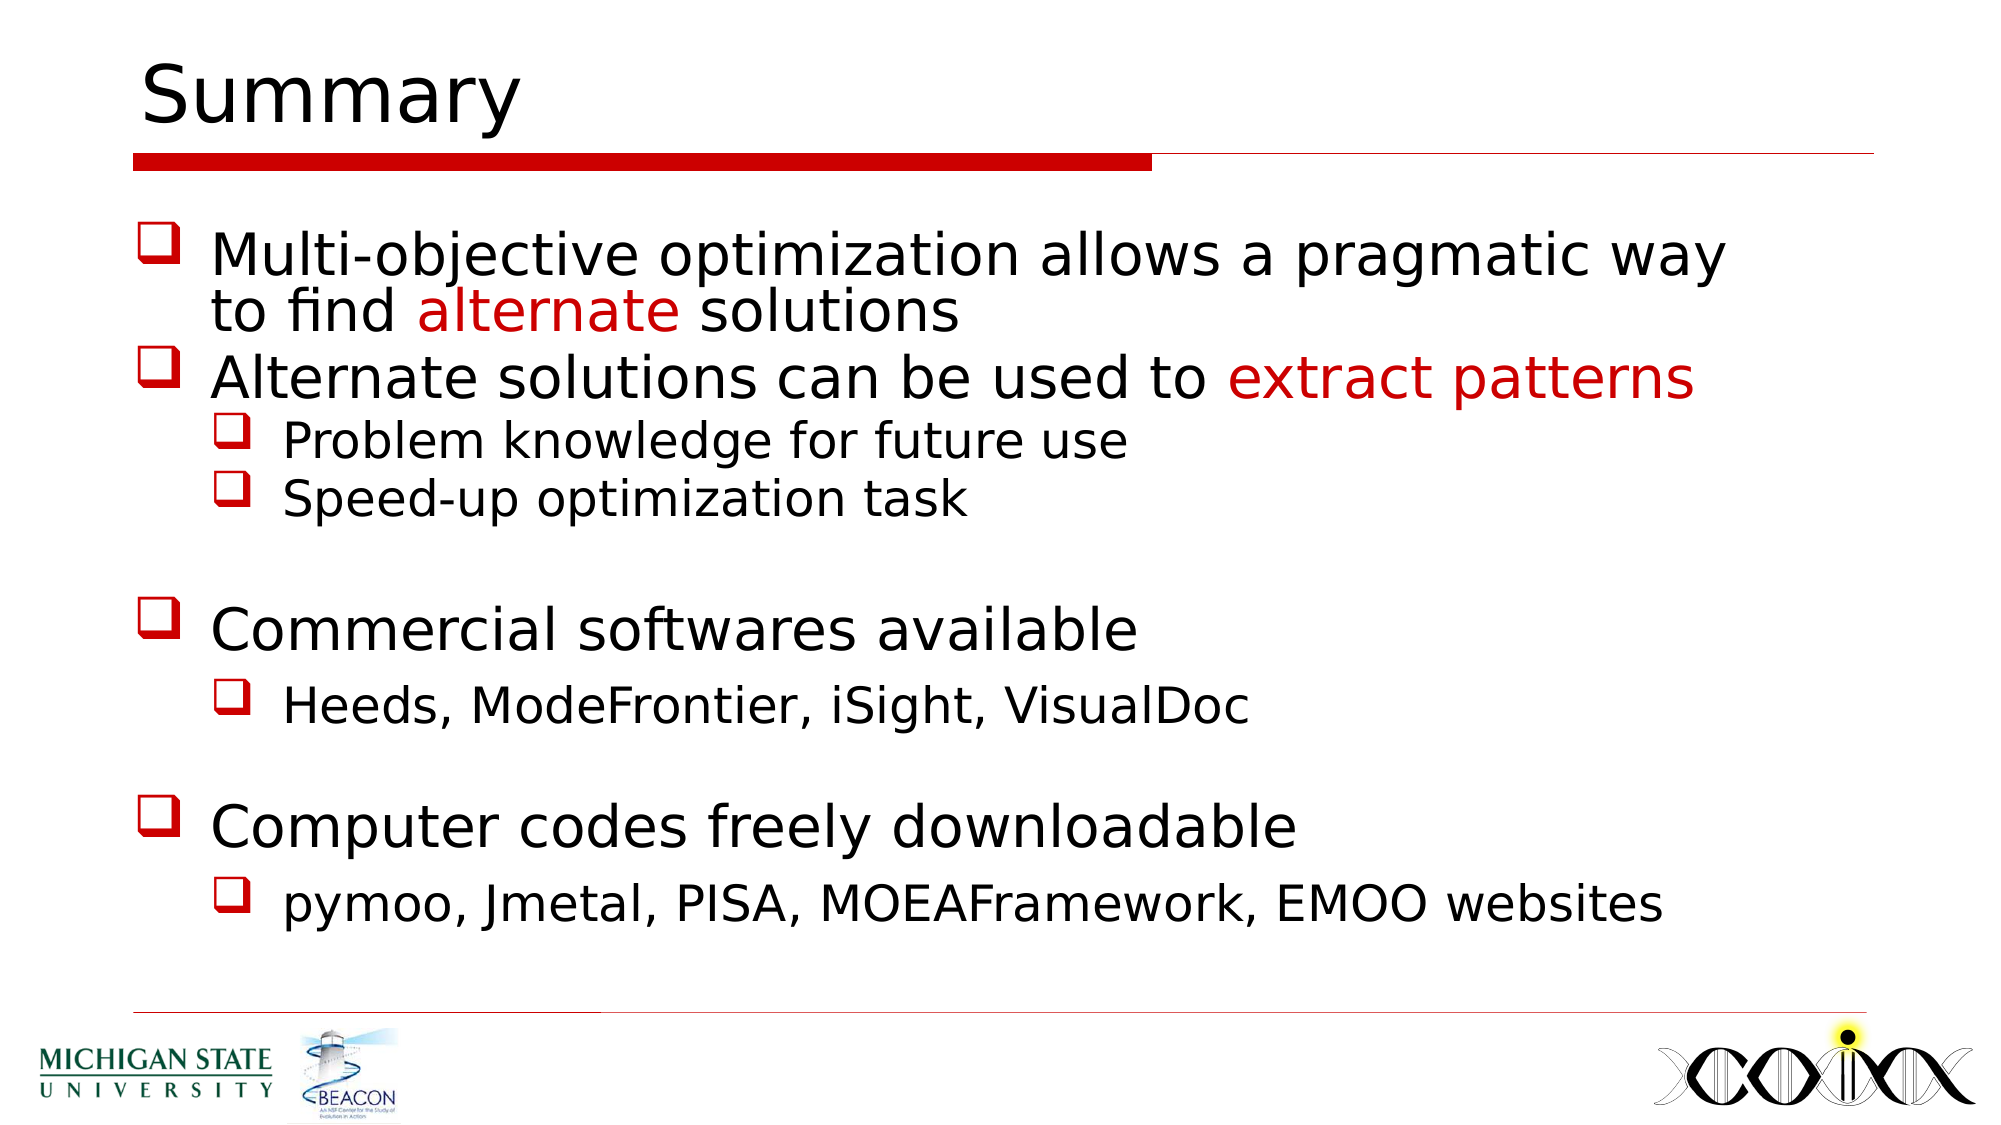

# Summary
Multi-objective optimization allows a pragmatic way to find alternate solutions
Alternate solutions can be used to extract patterns
Problem knowledge for future use
Speed-up optimization task

Commercial softwares available

Heeds, ModeFrontier, iSight, VisualDoc

Computer codes freely downloadable

pymoo, Jmetal, PISA, MOEAFramework, EMOO websites